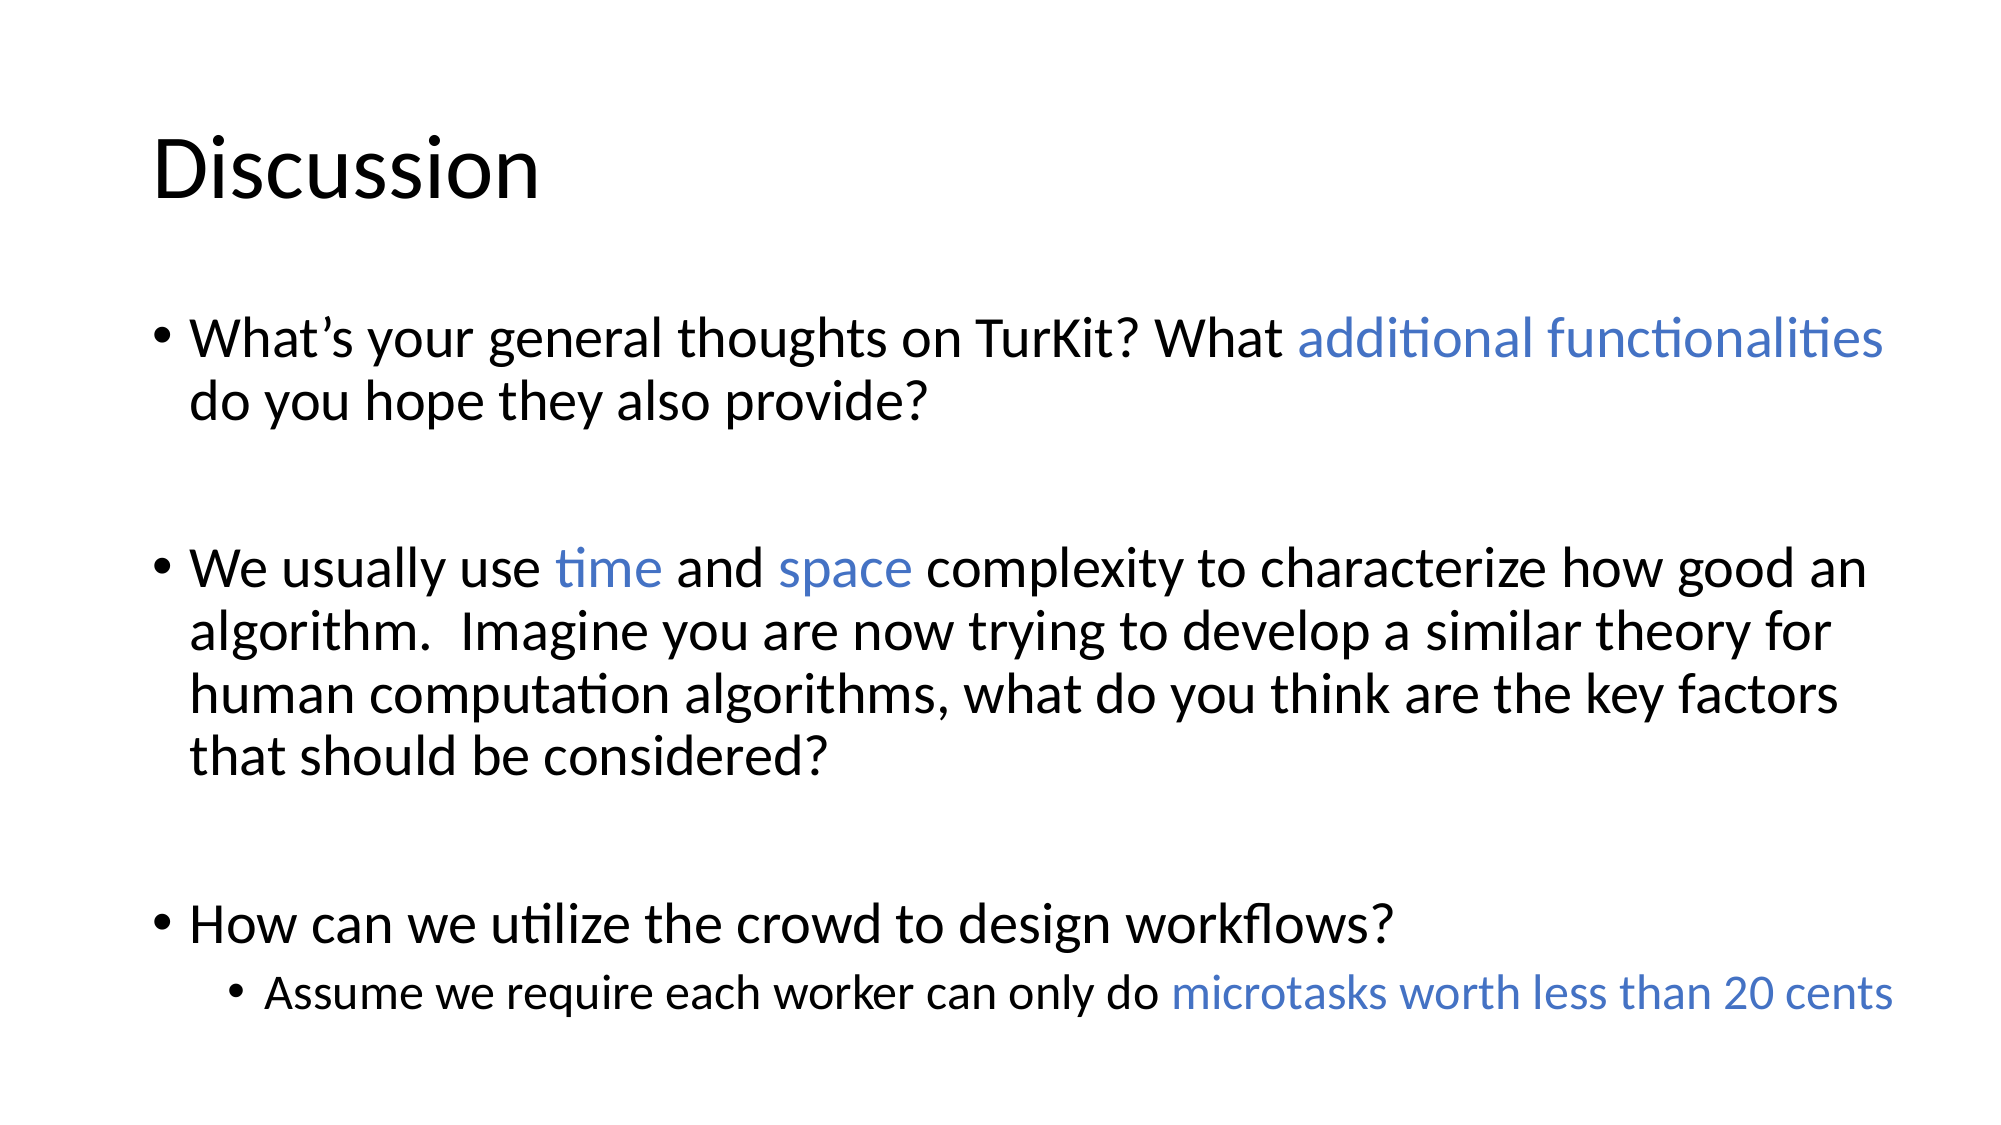

# Discussion
What’s your general thoughts on TurKit? What additional functionalities do you hope they also provide?

We usually use time and space complexity to characterize how good an algorithm.  Imagine you are now trying to develop a similar theory for human computation algorithms, what do you think are the key factors that should be considered?

How can we utilize the crowd to design workflows?
Assume we require each worker can only do microtasks worth less than 20 cents